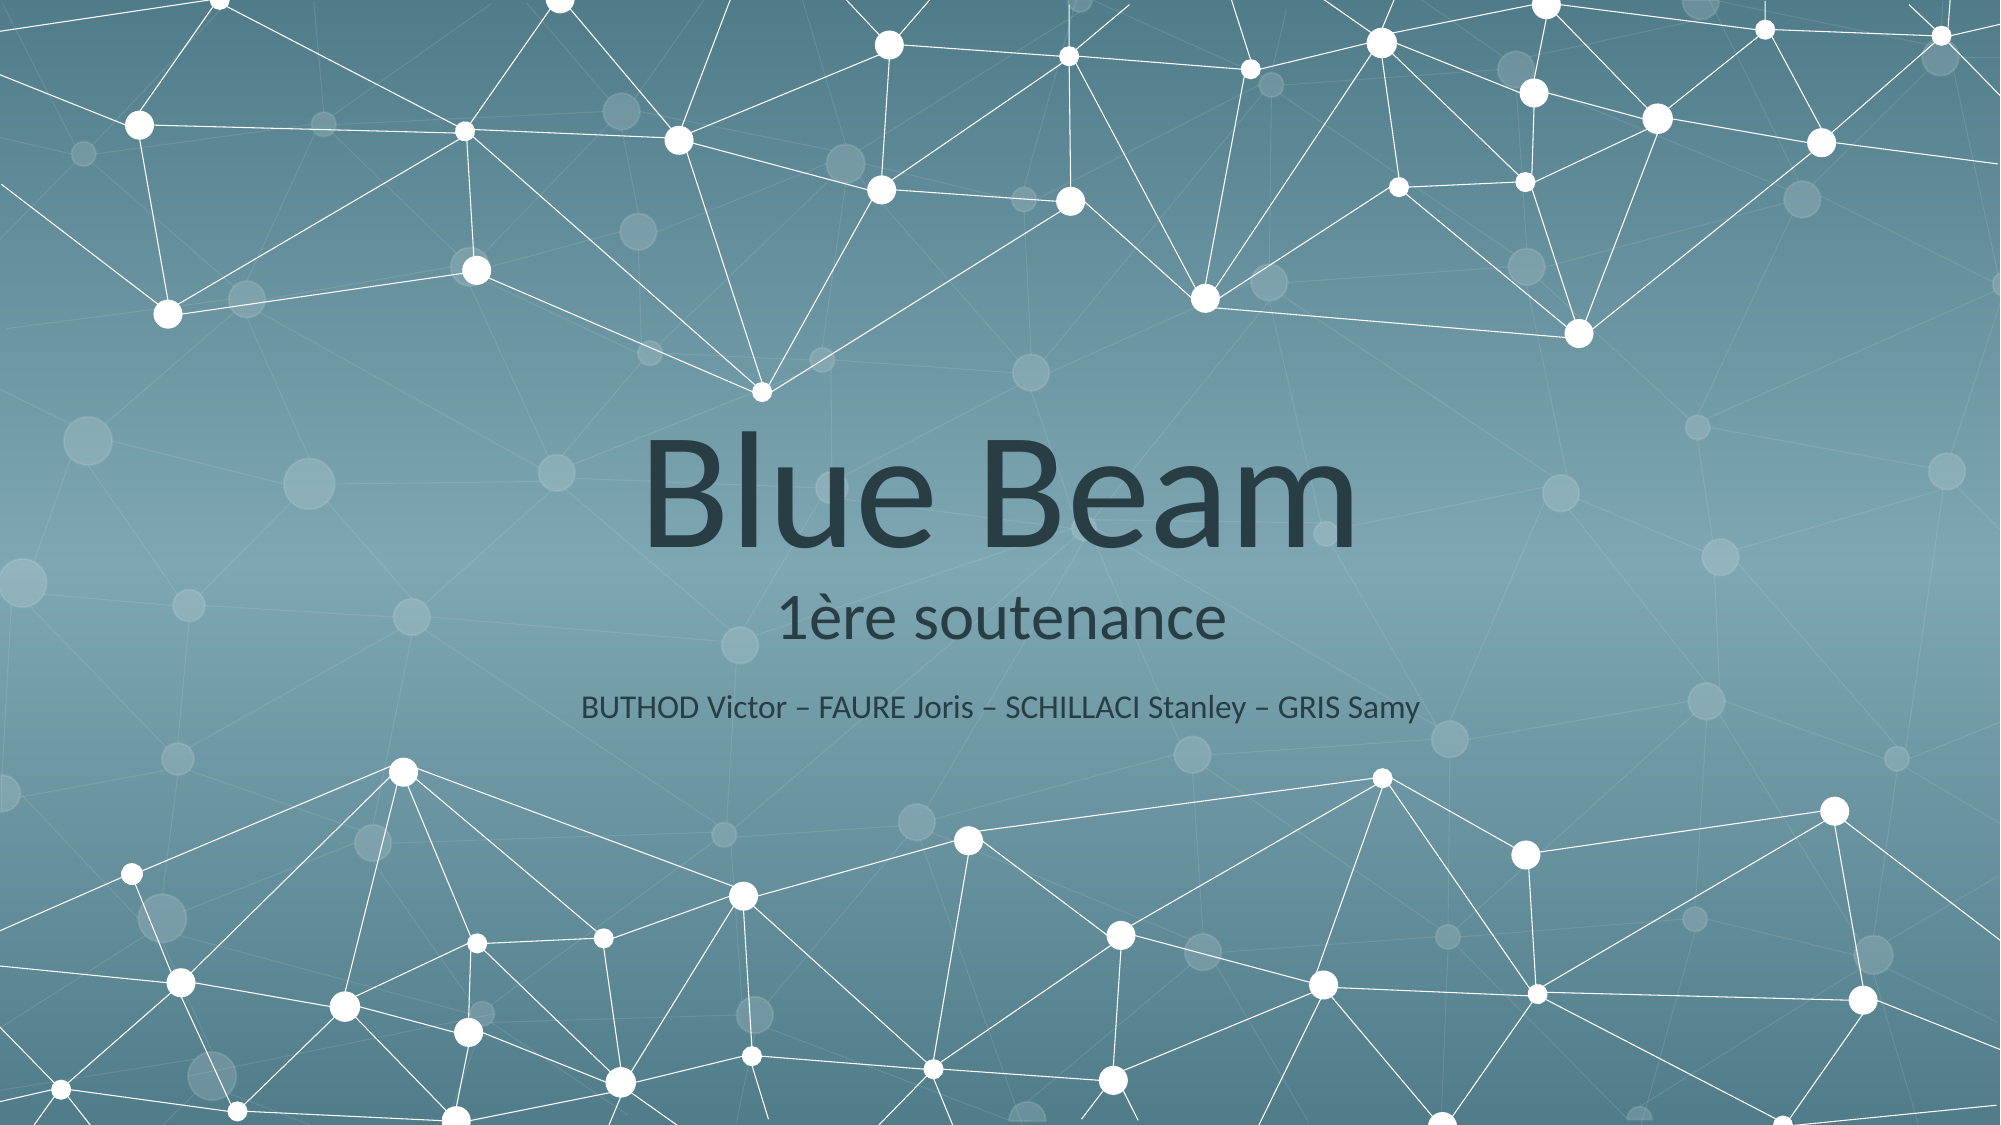

Blue Beam
1ère soutenance
BUTHOD Victor – FAURE Joris – SCHILLACI Stanley – GRIS Samy